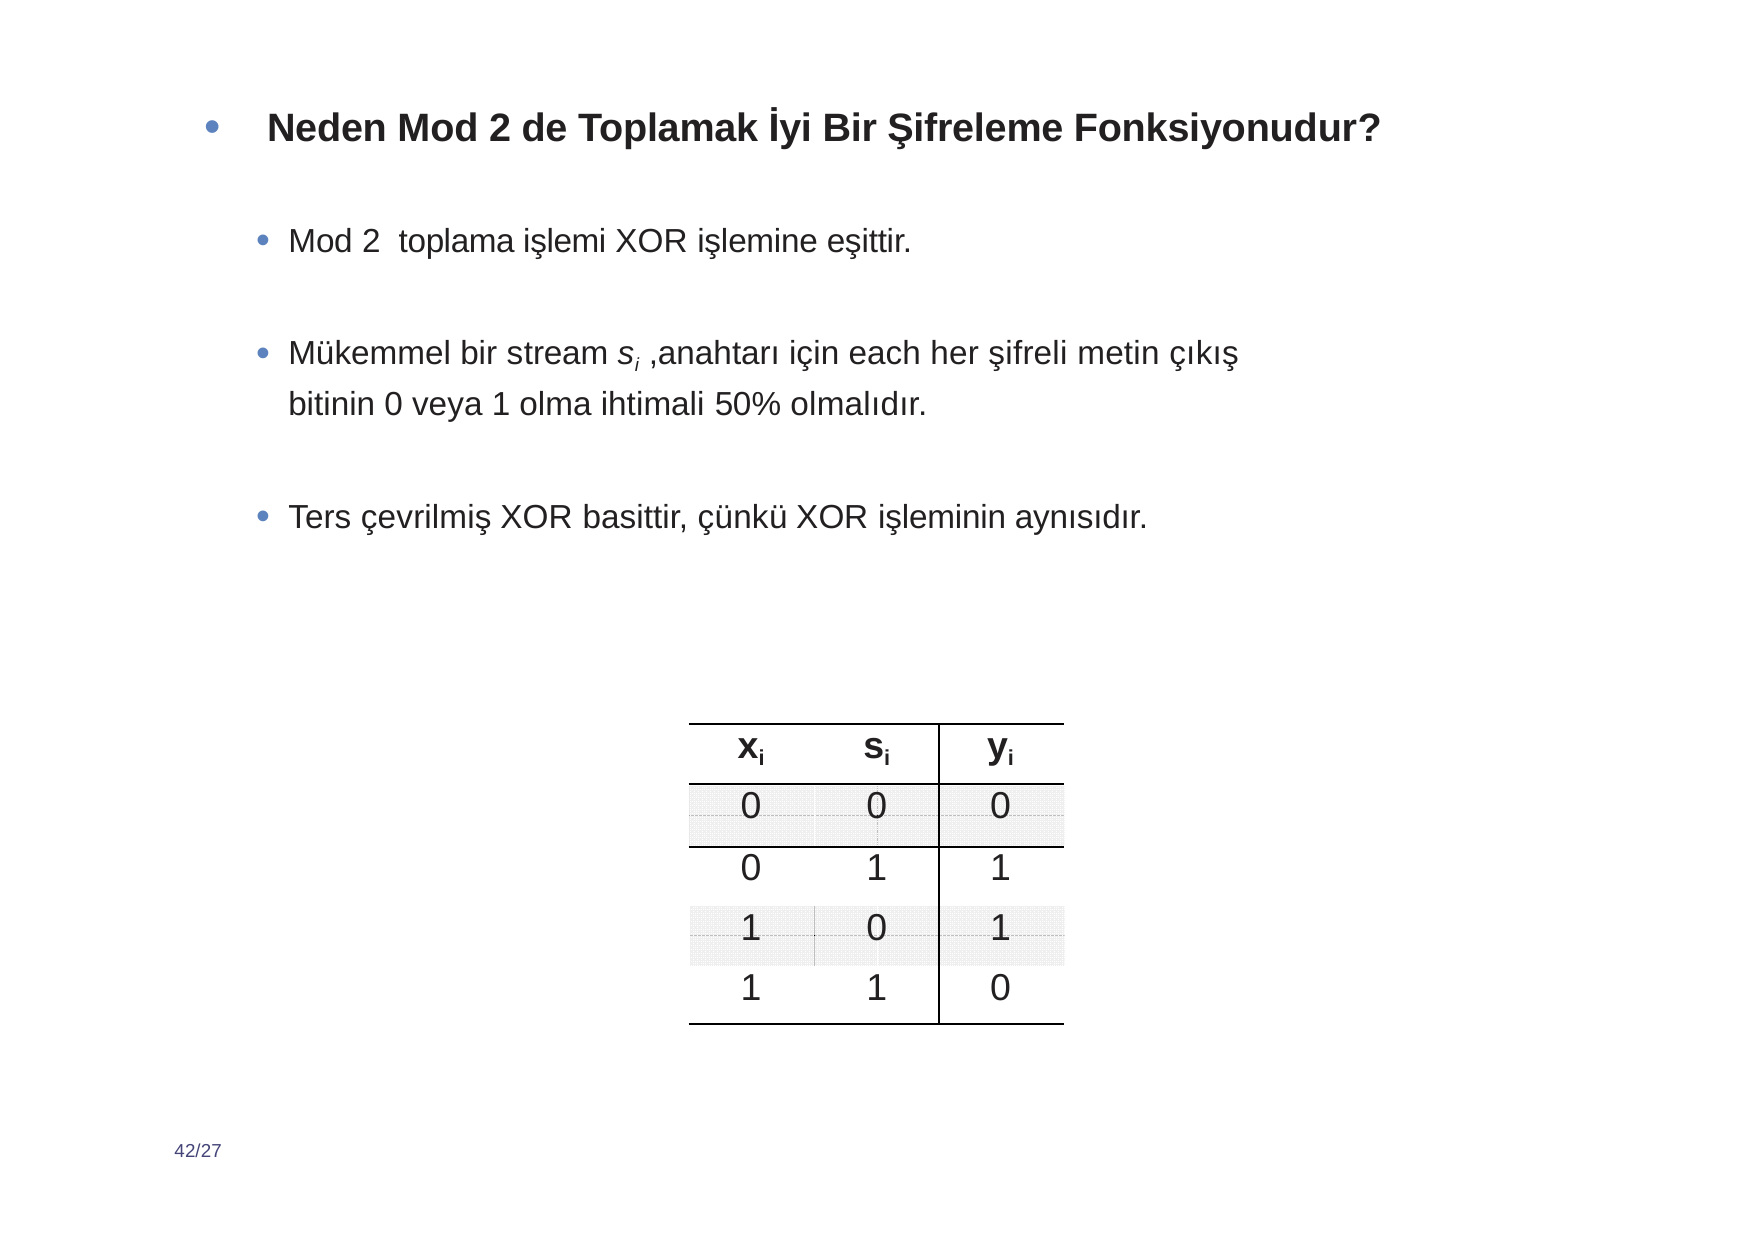

Neden Mod 2 de Toplamak İyi Bir Şifreleme Fonksiyonudur?
Mod 2  toplama işlemi XOR işlemine eşittir.

Mükemmel bir stream si ,anahtarı için each her şifreli metin çıkış bitinin 0 veya 1 olma ihtimali 50% olmalıdır.

Ters çevrilmiş XOR basittir, çünkü XOR işleminin aynısıdır.
| xi | si | yi |
| --- | --- | --- |
| 0 | 0 | 0 |
| 0 | 1 | 1 |
| 1 | 0 | 1 |
| 1 | 1 | 0 |

42/27